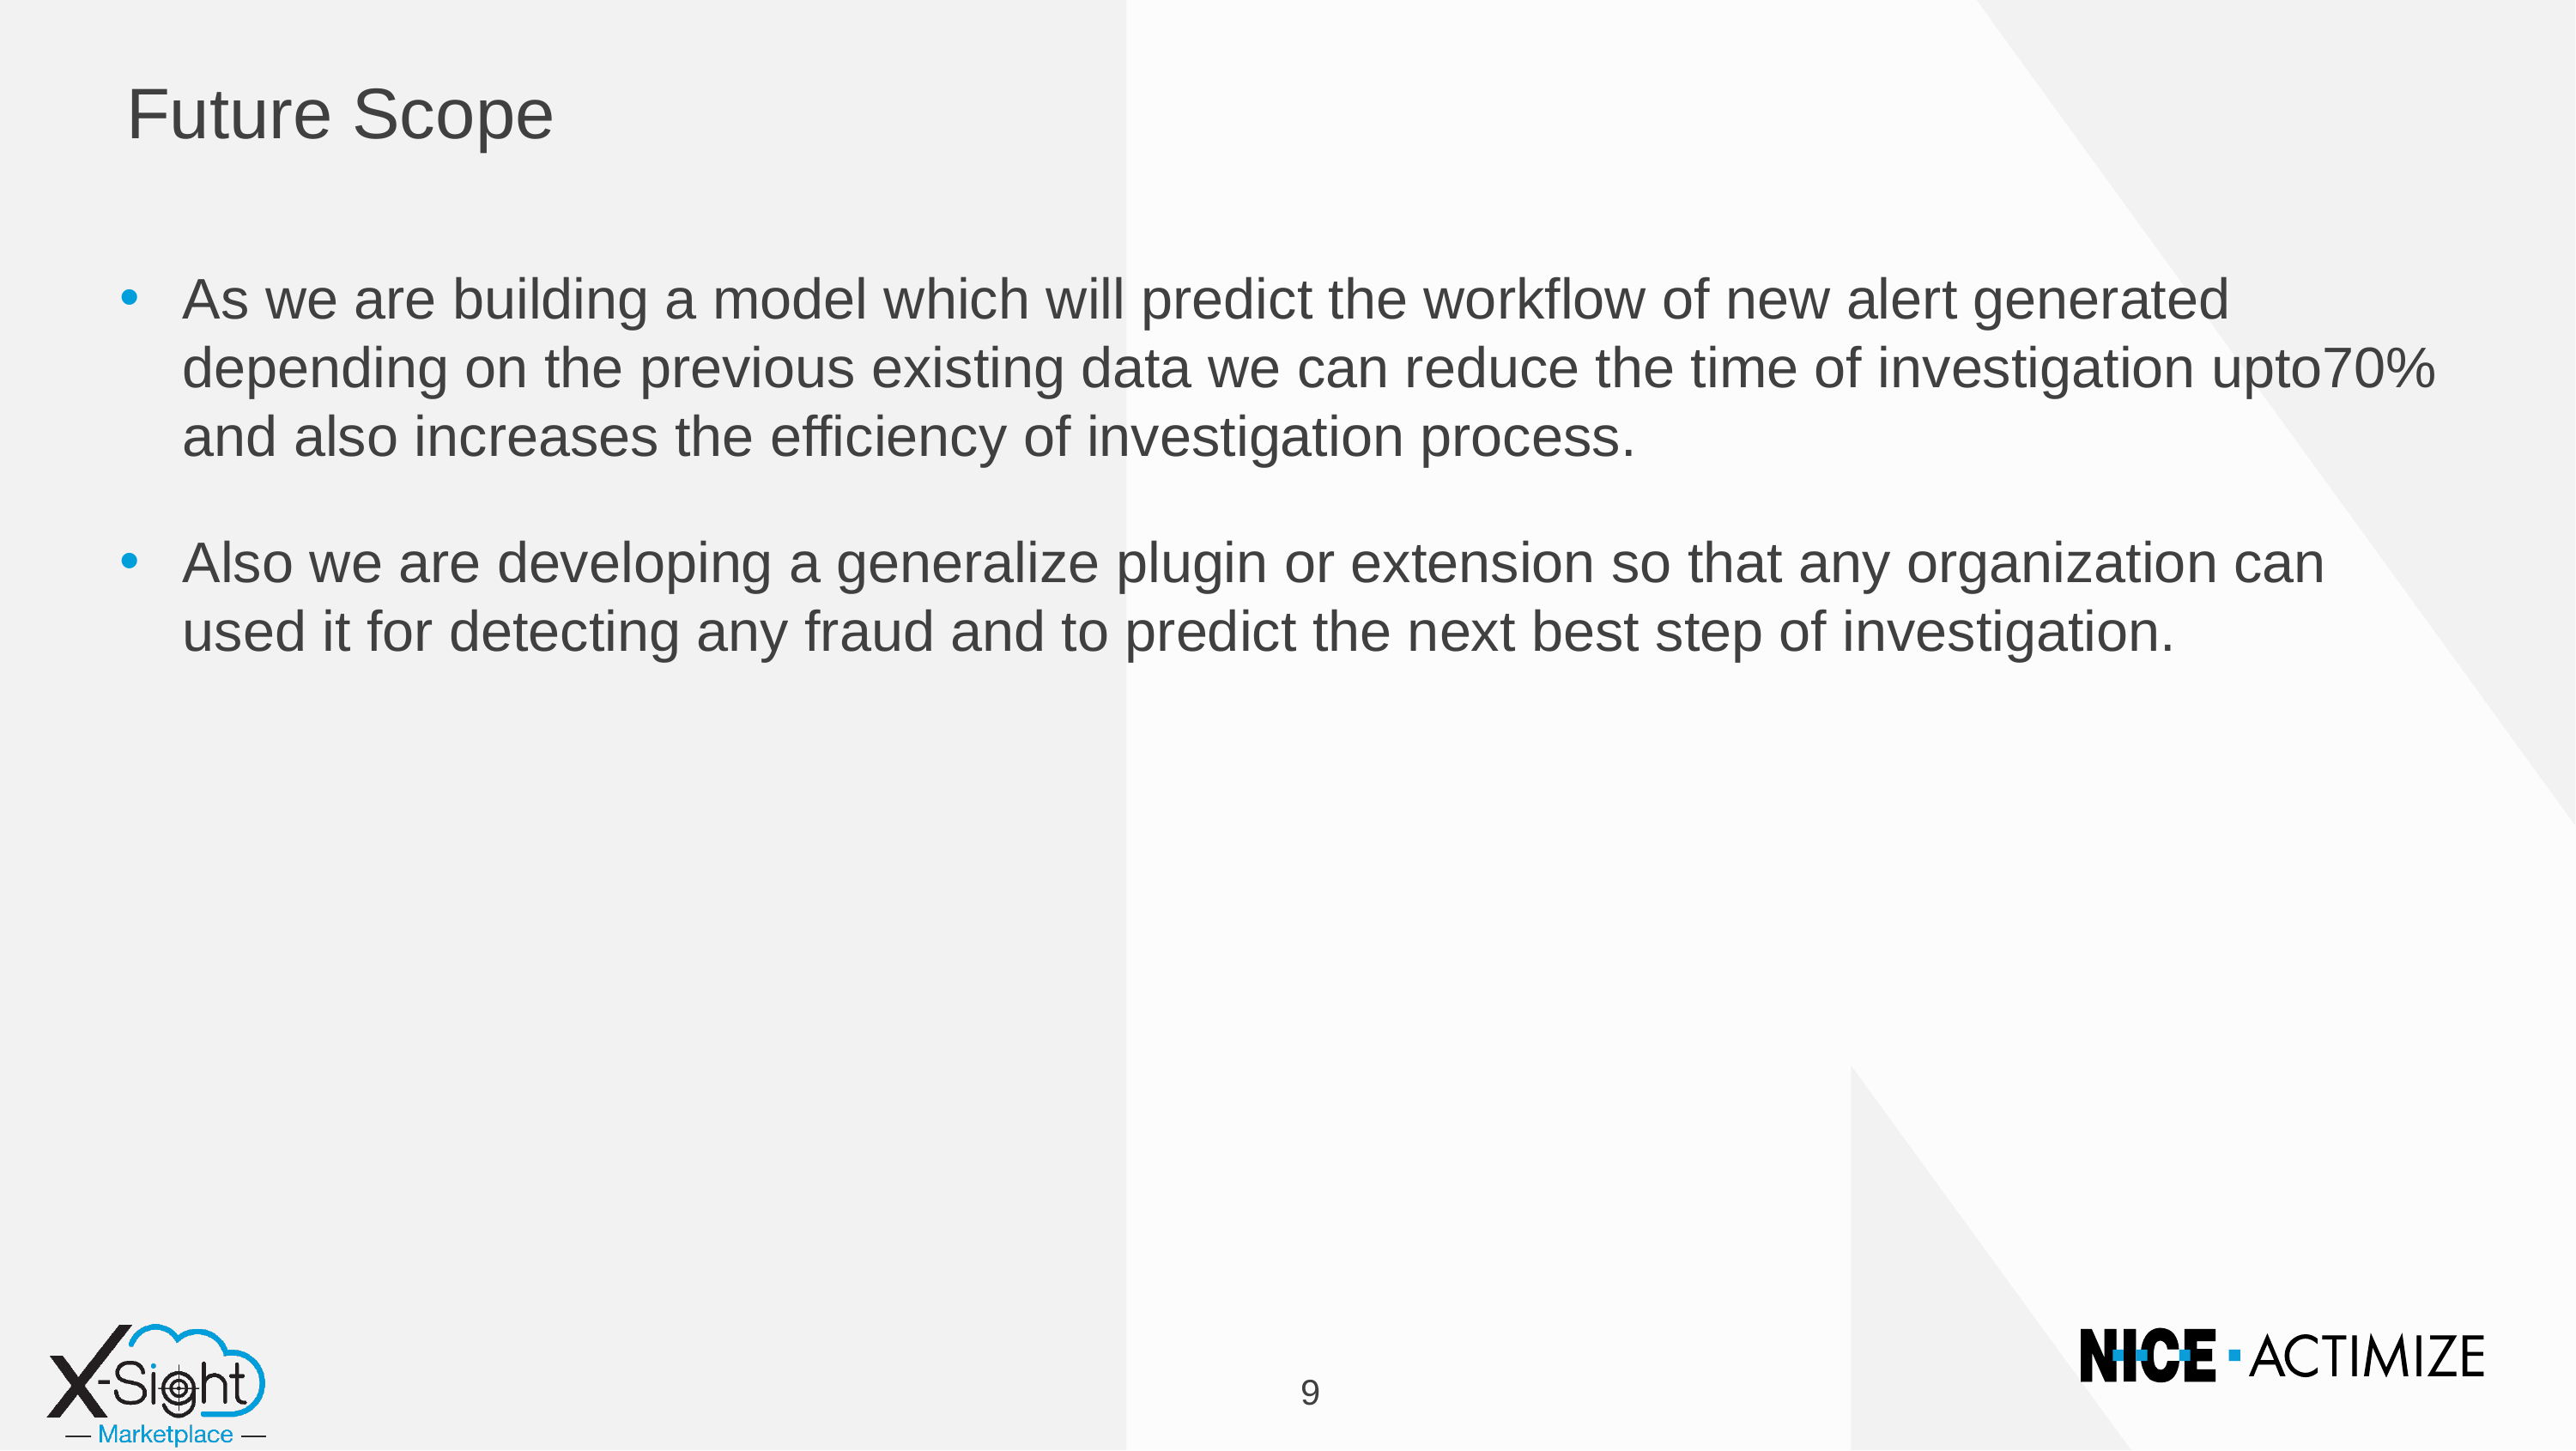

# Future Scope
As we are building a model which will predict the workflow of new alert generated depending on the previous existing data we can reduce the time of investigation upto70% and also increases the efficiency of investigation process.
Also we are developing a generalize plugin or extension so that any organization can used it for detecting any fraud and to predict the next best step of investigation.
9